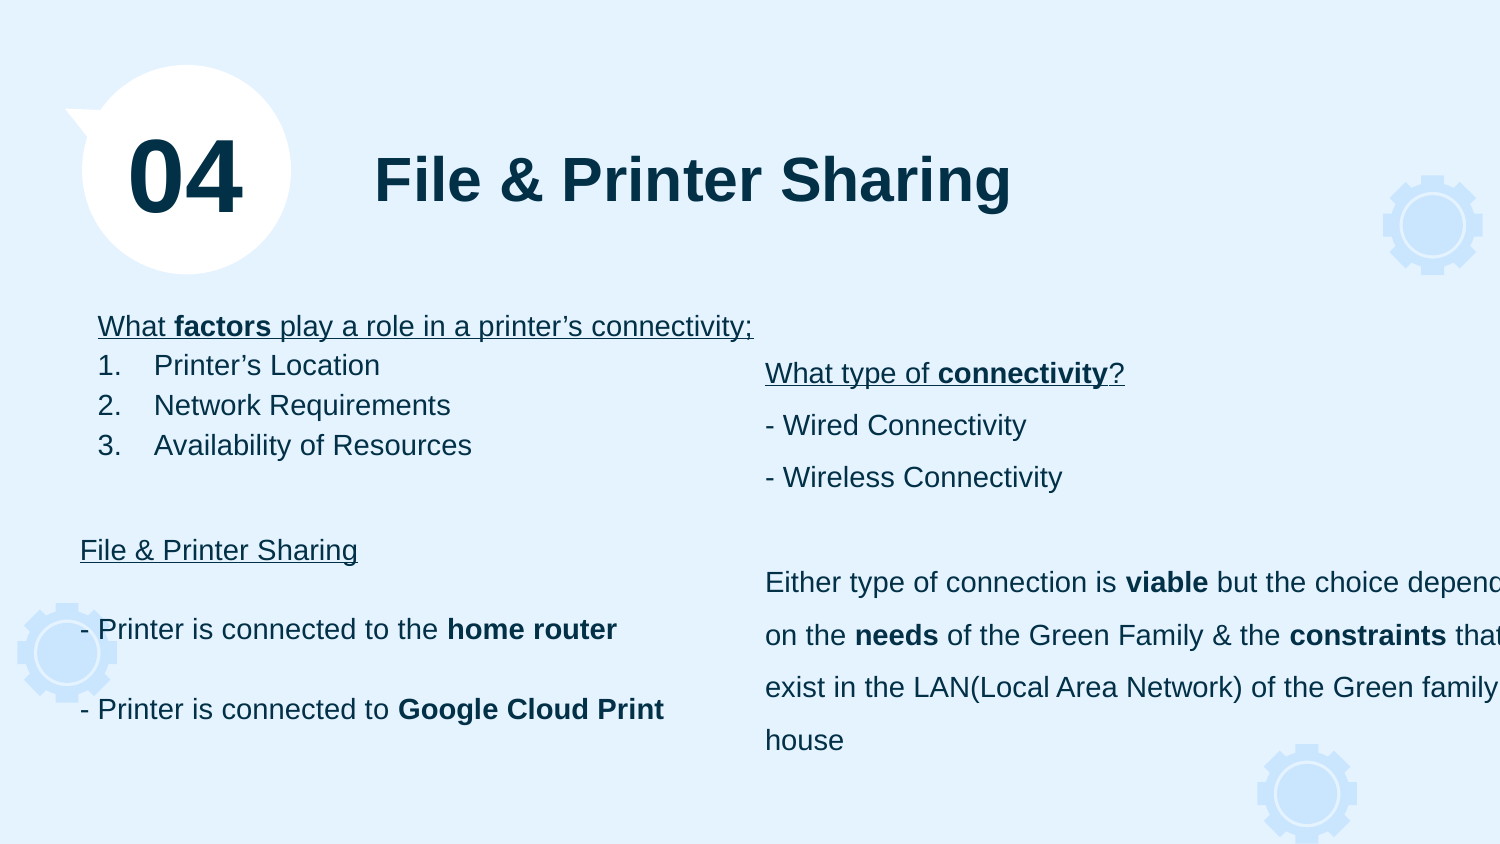

04
# File & Printer Sharing
What factors play a role in a printer’s connectivity;
Printer’s Location
Network Requirements
Availability of Resources
What type of connectivity?
- Wired Connectivity
- Wireless Connectivity

Either type of connection is viable but the choice depends
on the needs of the Green Family & the constraints that
exist in the LAN(Local Area Network) of the Green family’s house
File & Printer Sharing

- Printer is connected to the home router

- Printer is connected to Google Cloud Print